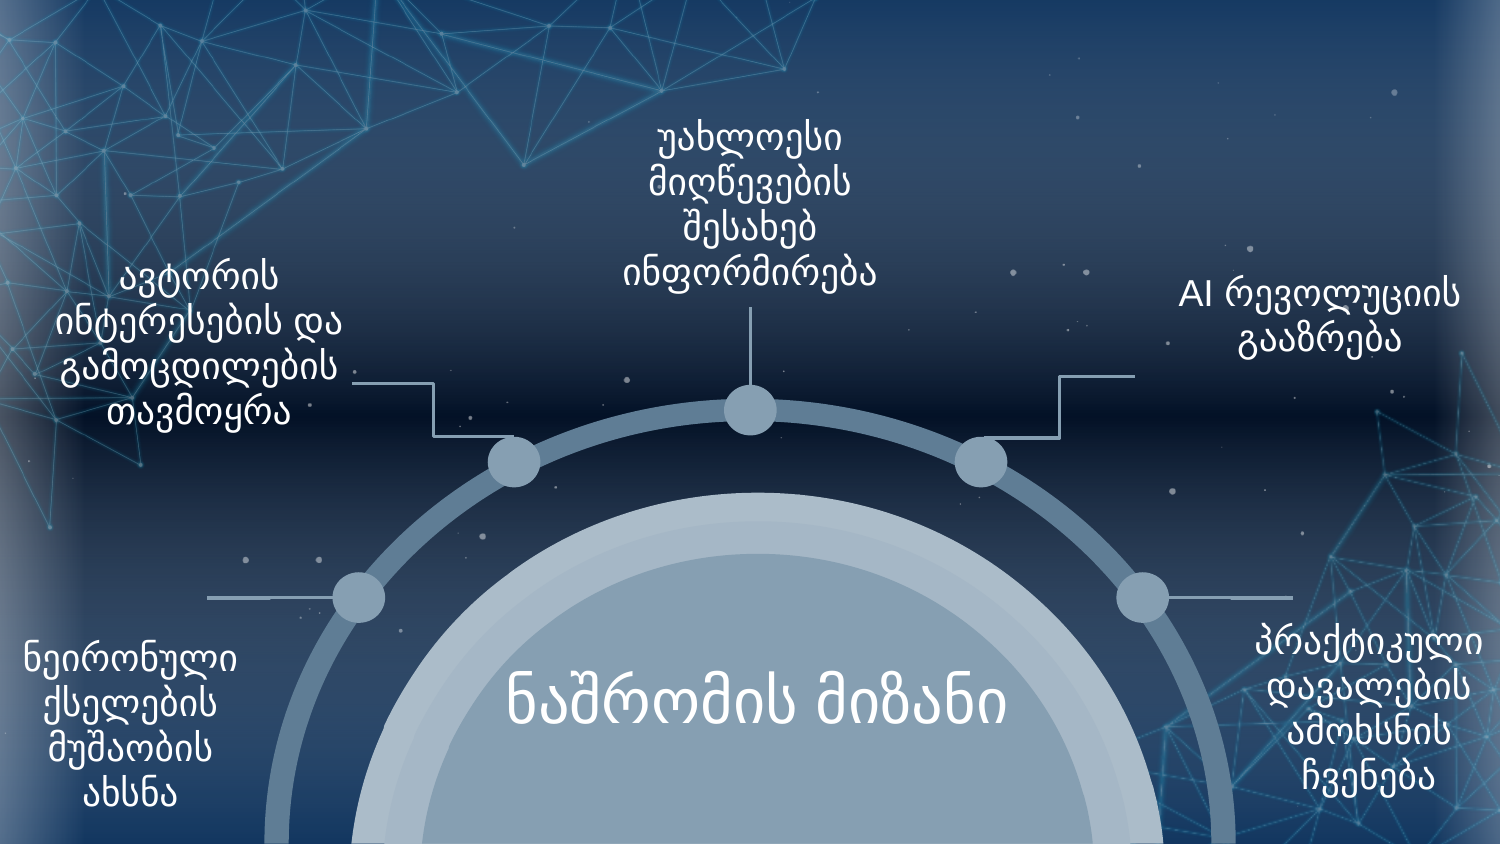

უახლოესი
მიღწევების
შესახებ ინფორმირება
AI რევოლუციის გააზრება
ავტორის ინტერესების და გამოცდილების თავმოყრა

ნაშრომის მიზანი
ნეირონული ქსელების მუშაობის ახსნა
პრაქტიკული დავალების
ამოხსნის
ჩვენება